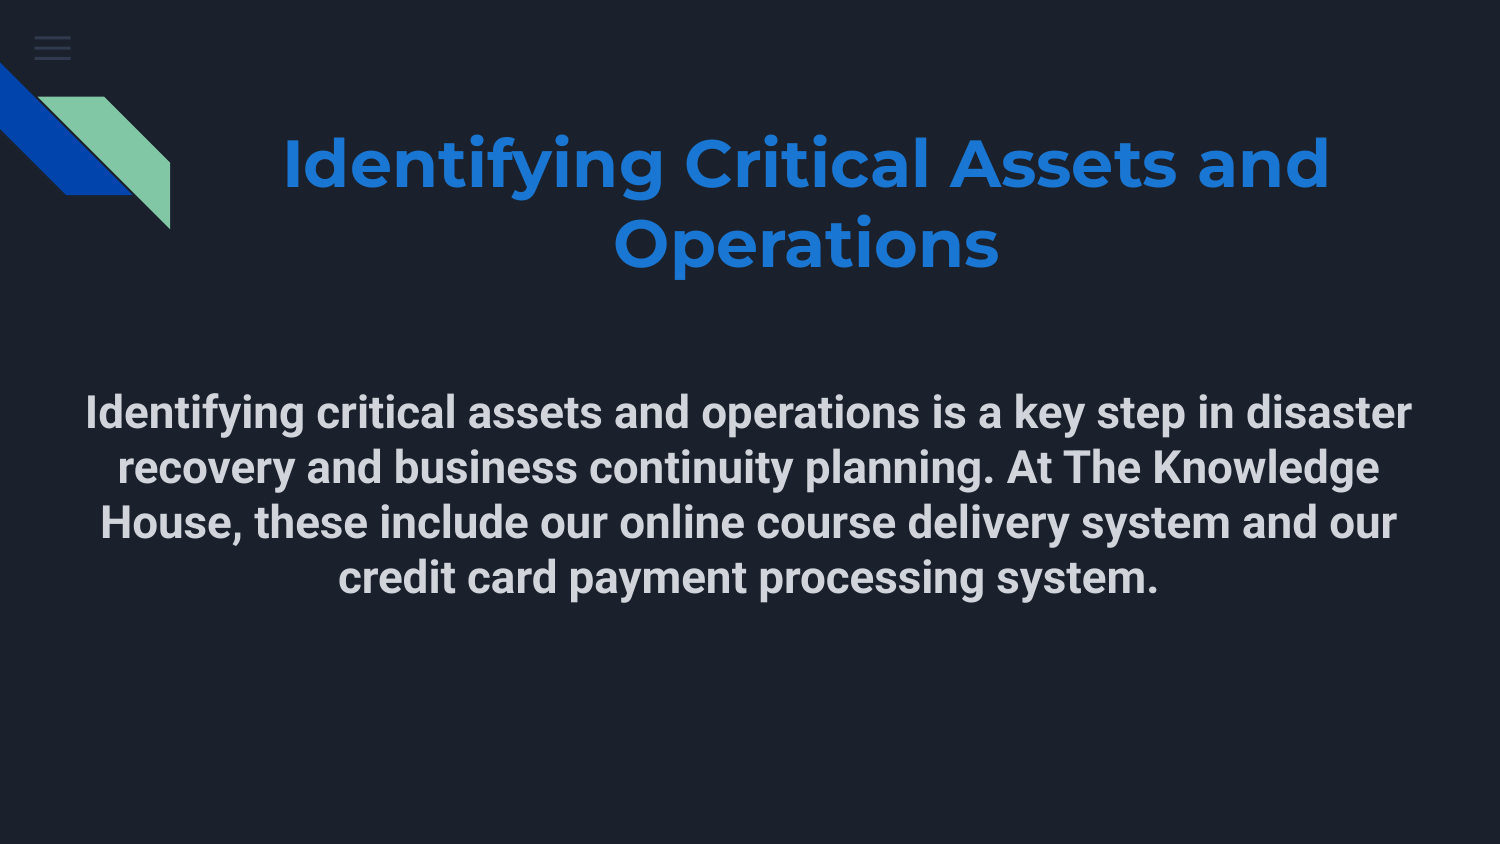

# Identifying Critical Assets and Operations
Identifying critical assets and operations is a key step in disaster recovery and business continuity planning. At The Knowledge House, these include our online course delivery system and our credit card payment processing system.